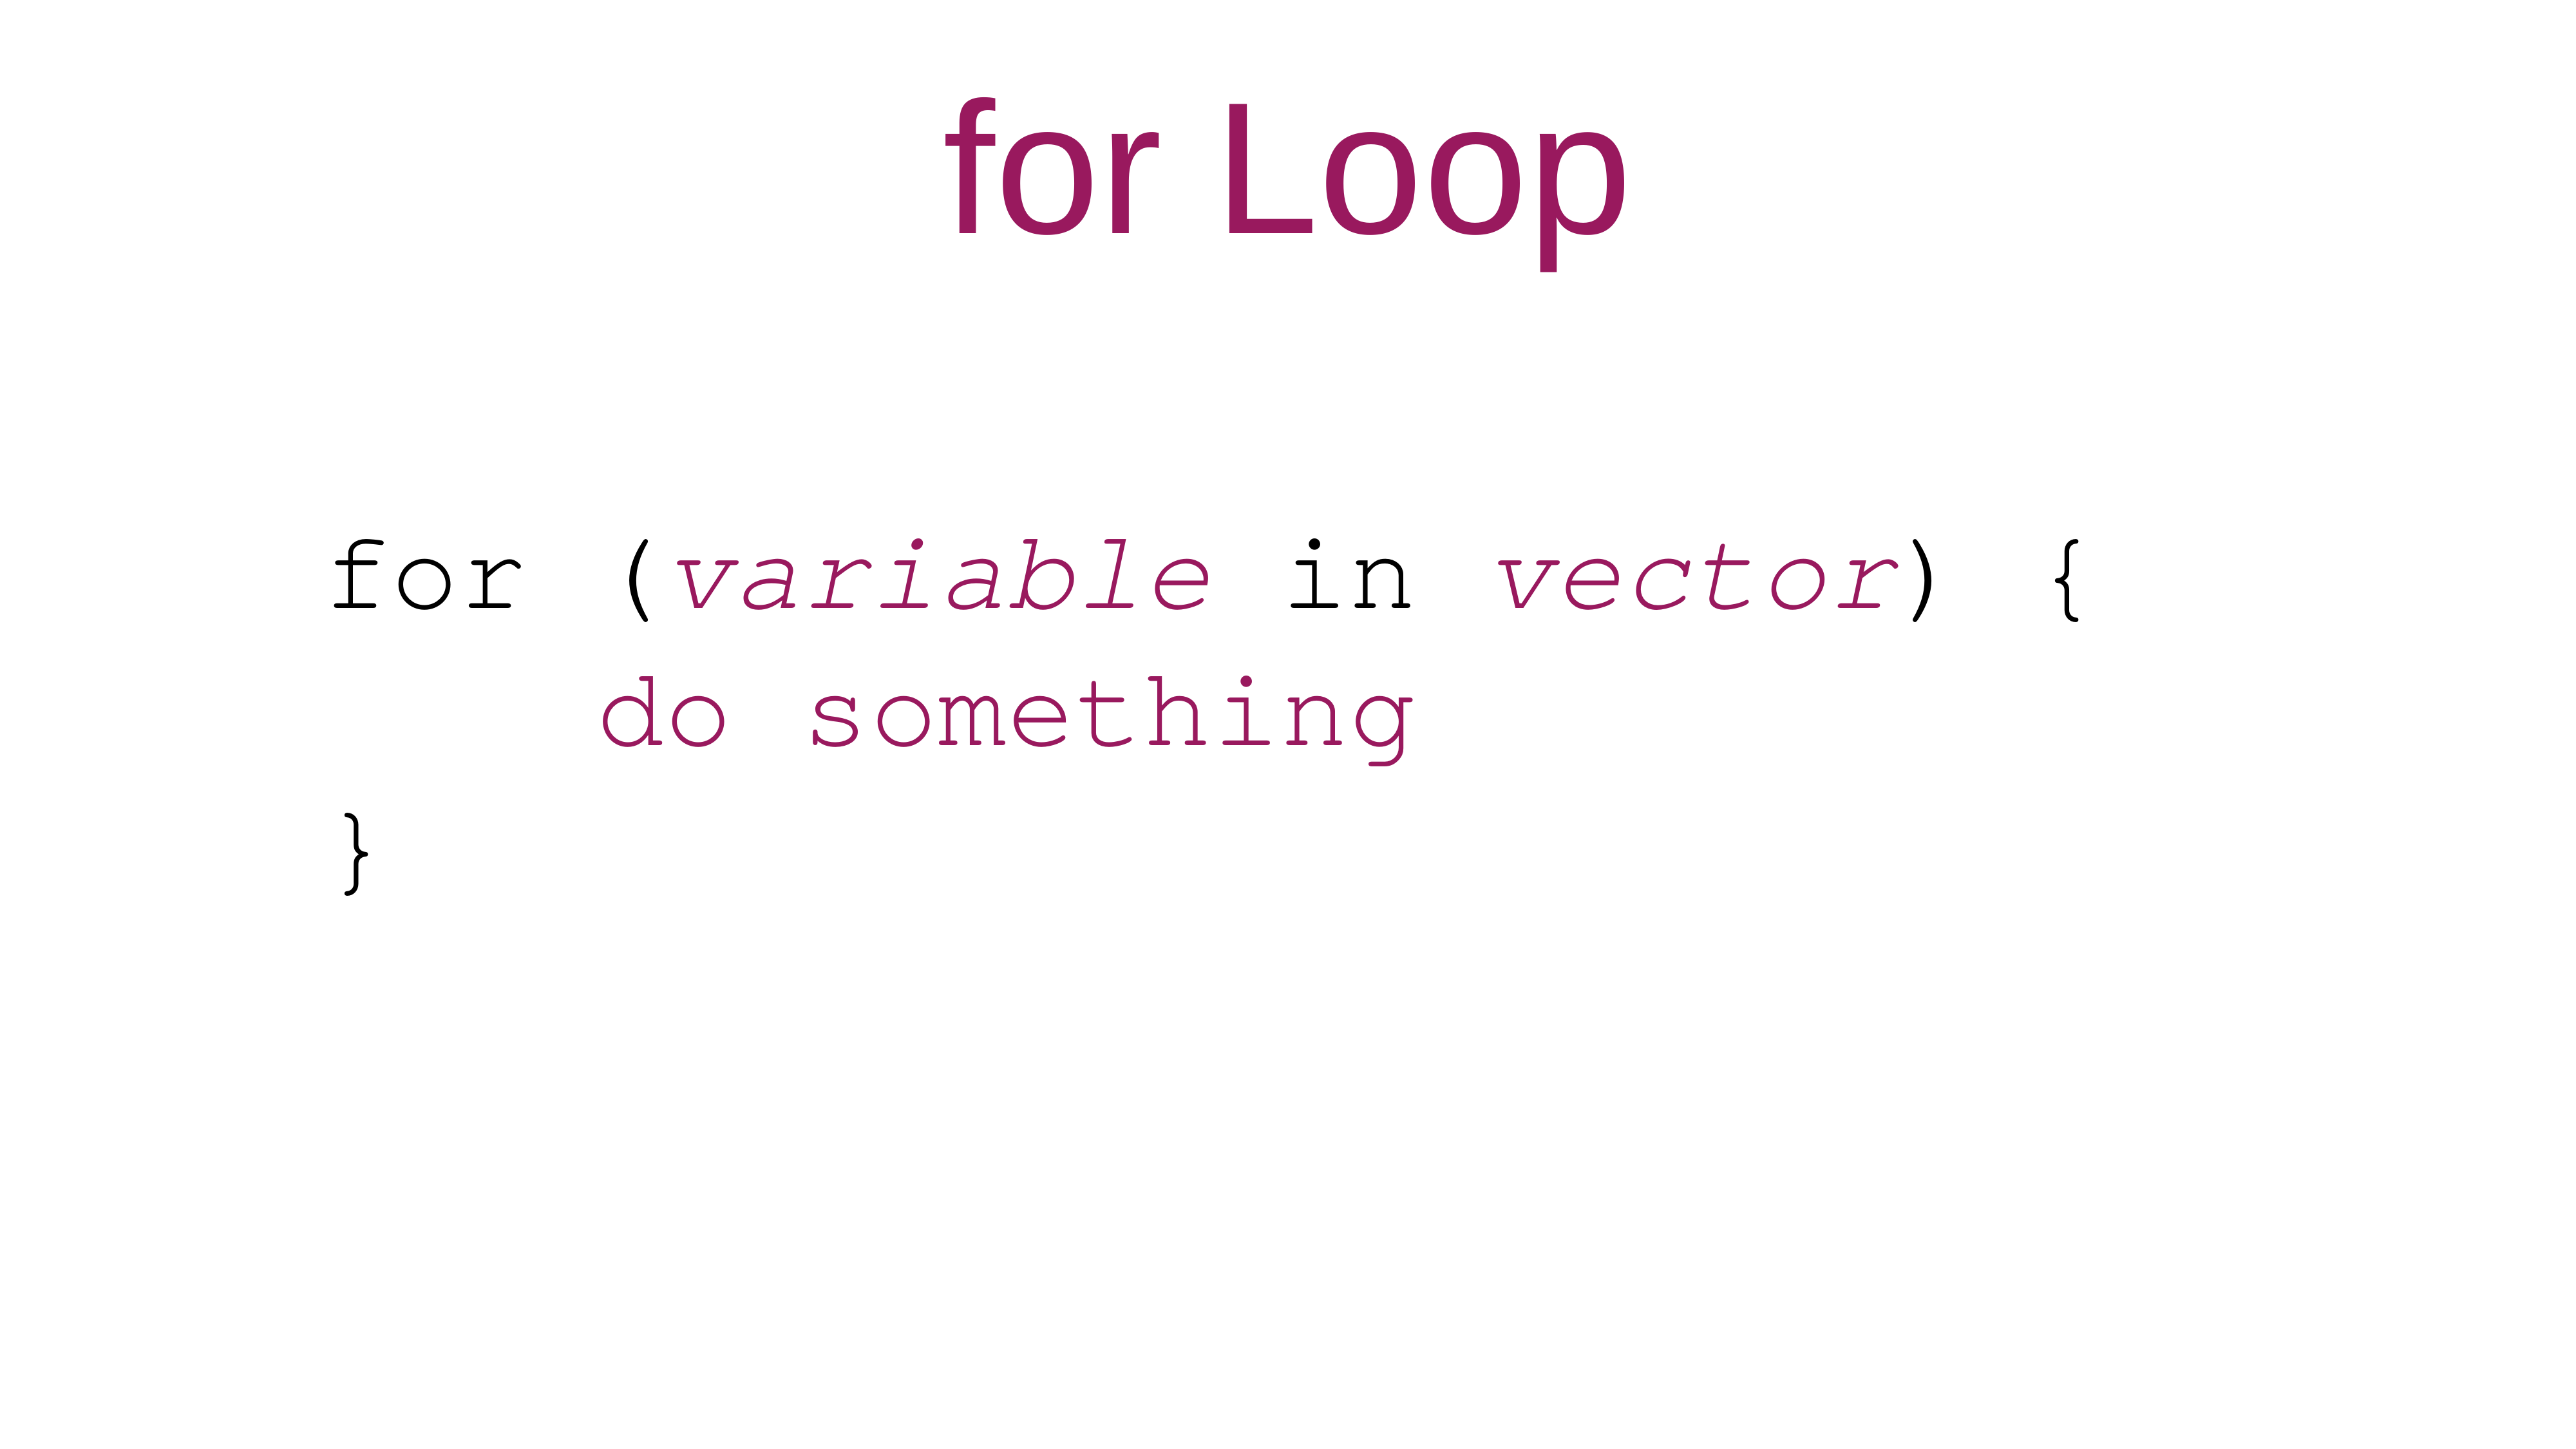

for Loop
for (variable in vector) {
    do something
}